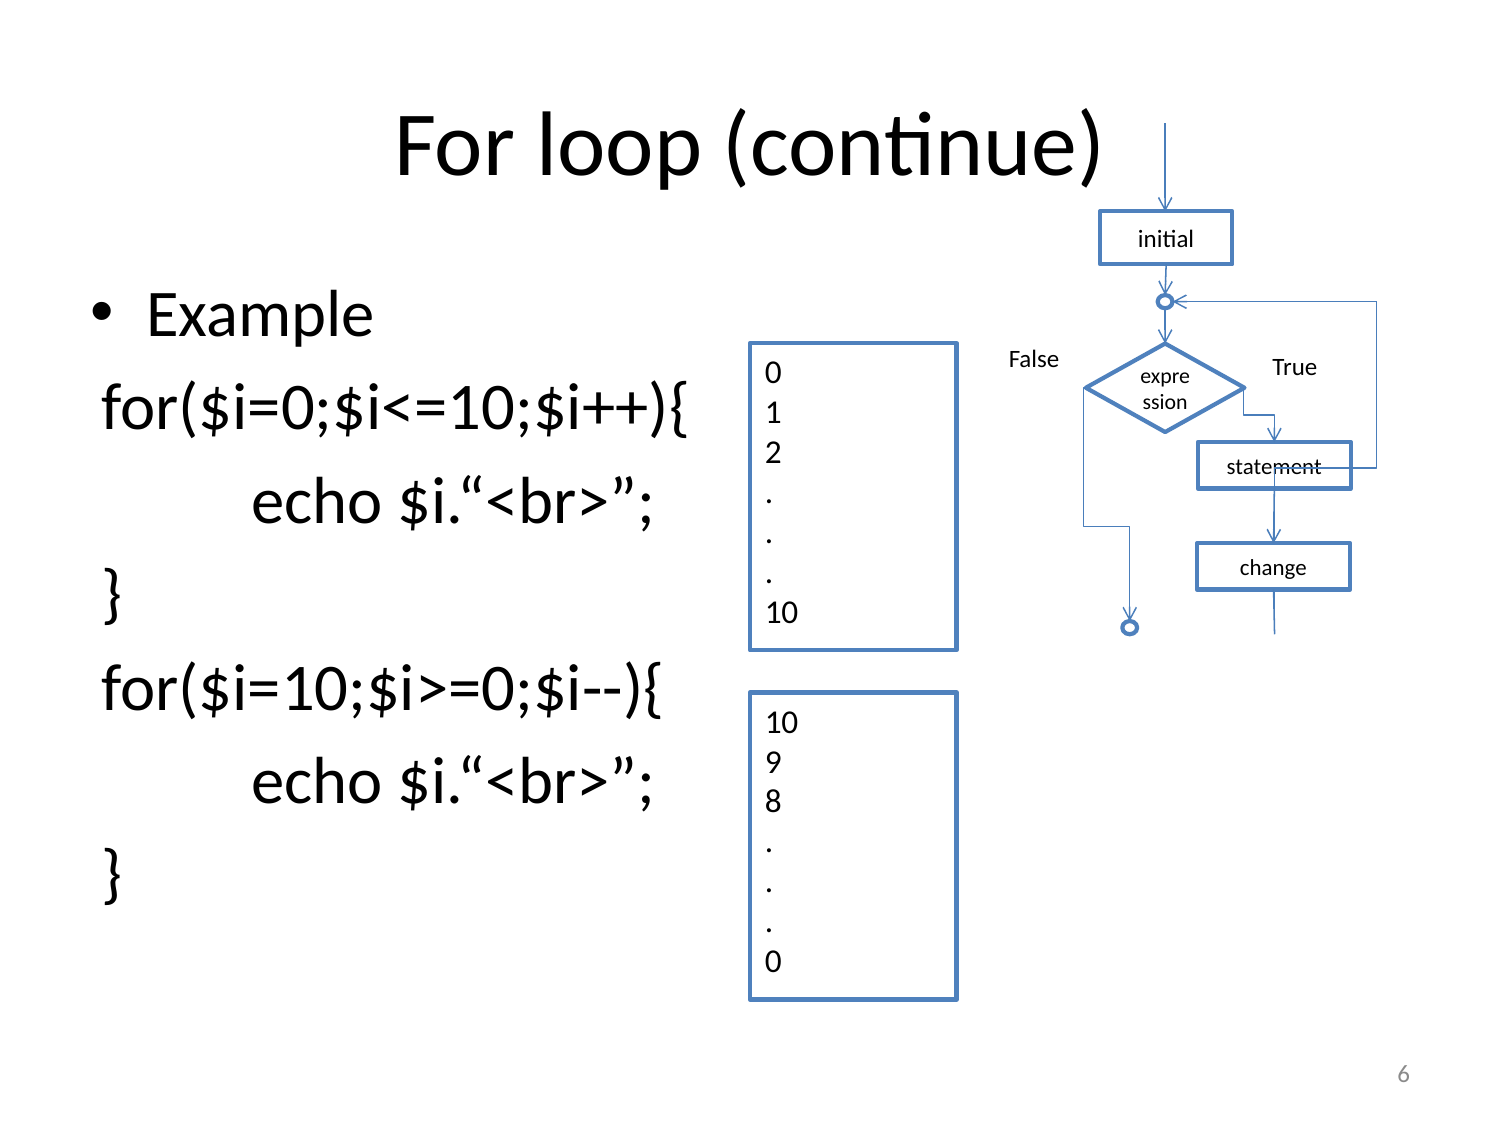

# For loop (continue)
initial

False
True
expression
statement
change

Example
for($i=0;$i<=10;$i++){
	echo $i.“<br>”;
}
for($i=10;$i>=0;$i--){
	echo $i.“<br>”;
}
0
1
2
.
.
.
10
10
9
8
.
.
.
0
6